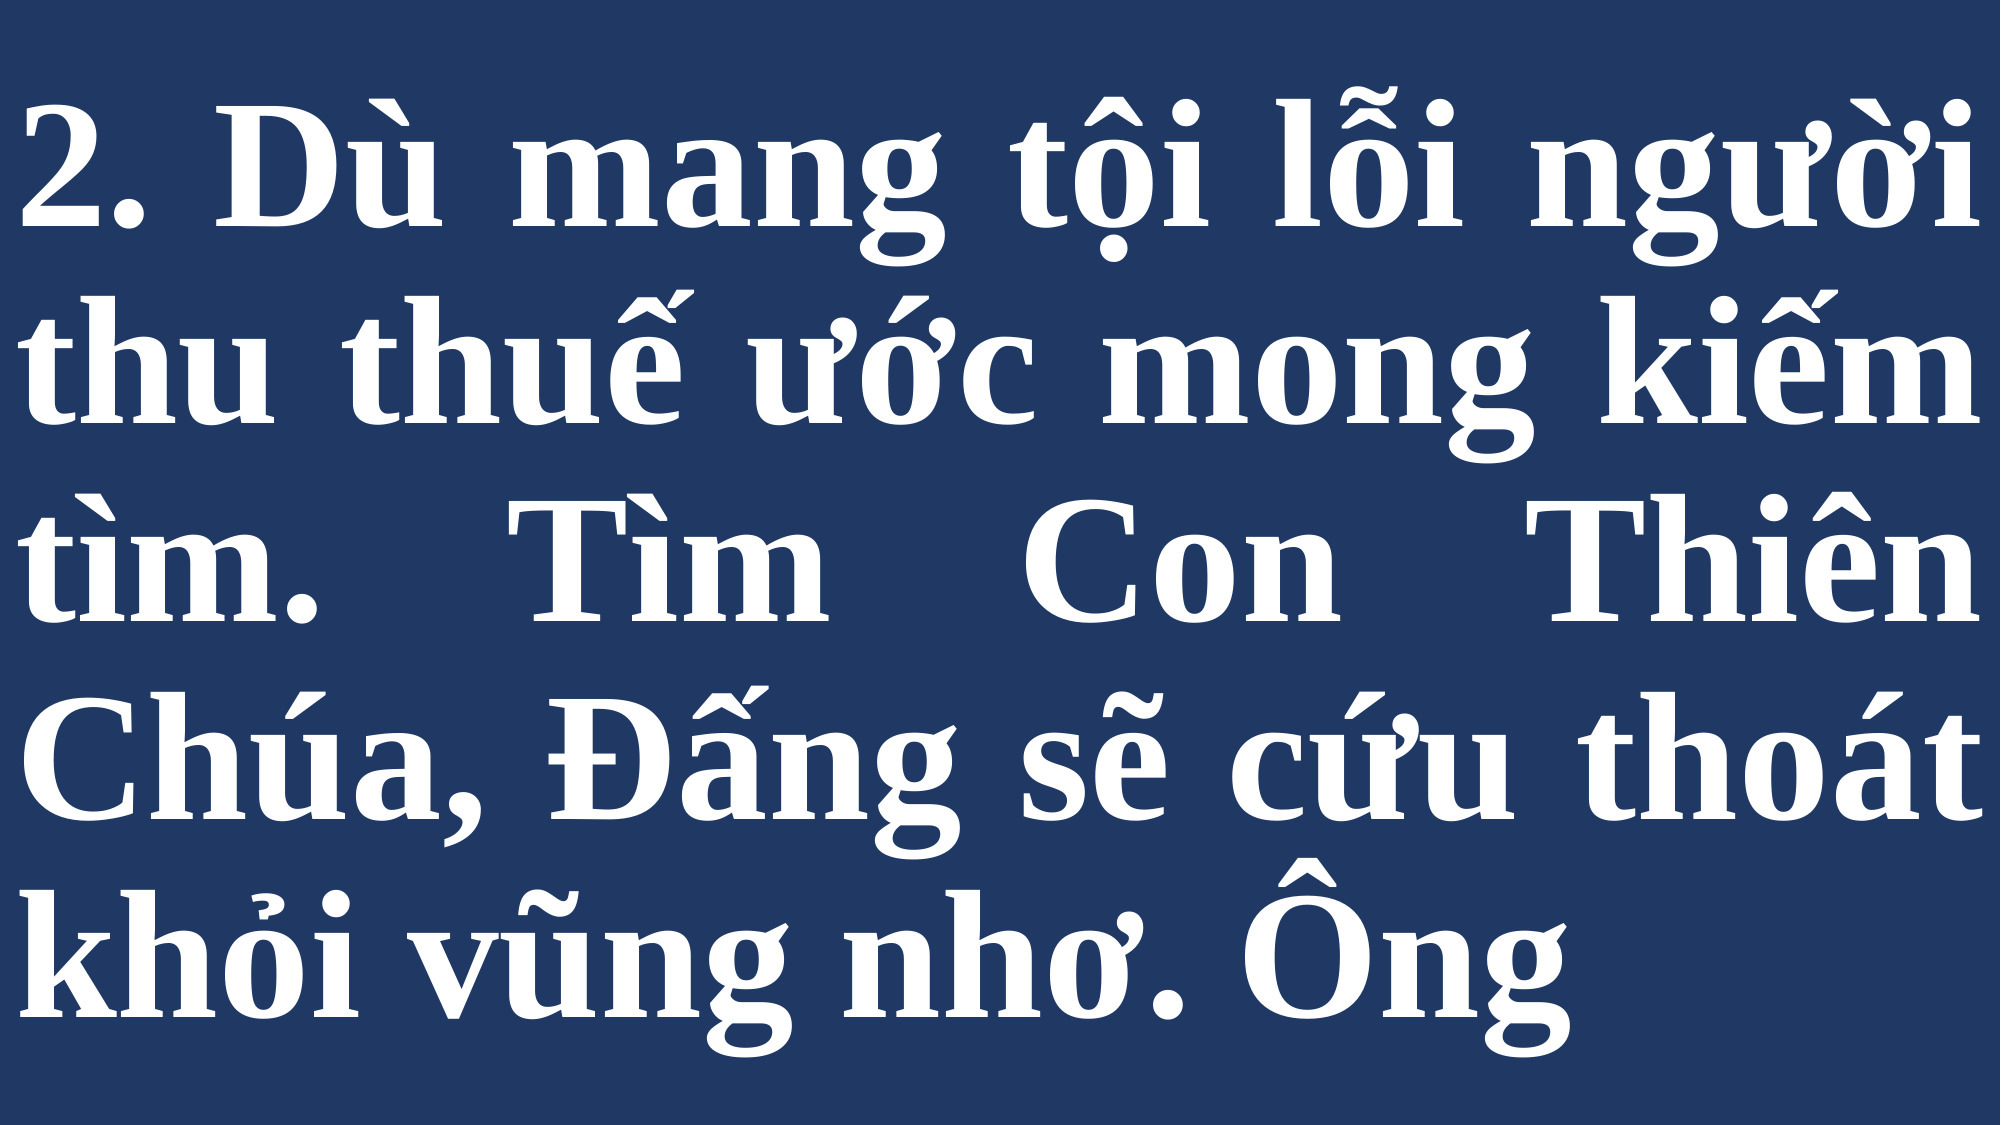

# 2. Dù mang tội lỗi người thu thuế ước mong kiếm tìm. Tìm Con Thiên Chúa, Đấng sẽ cứu thoát khỏi vũng nhơ. Ông